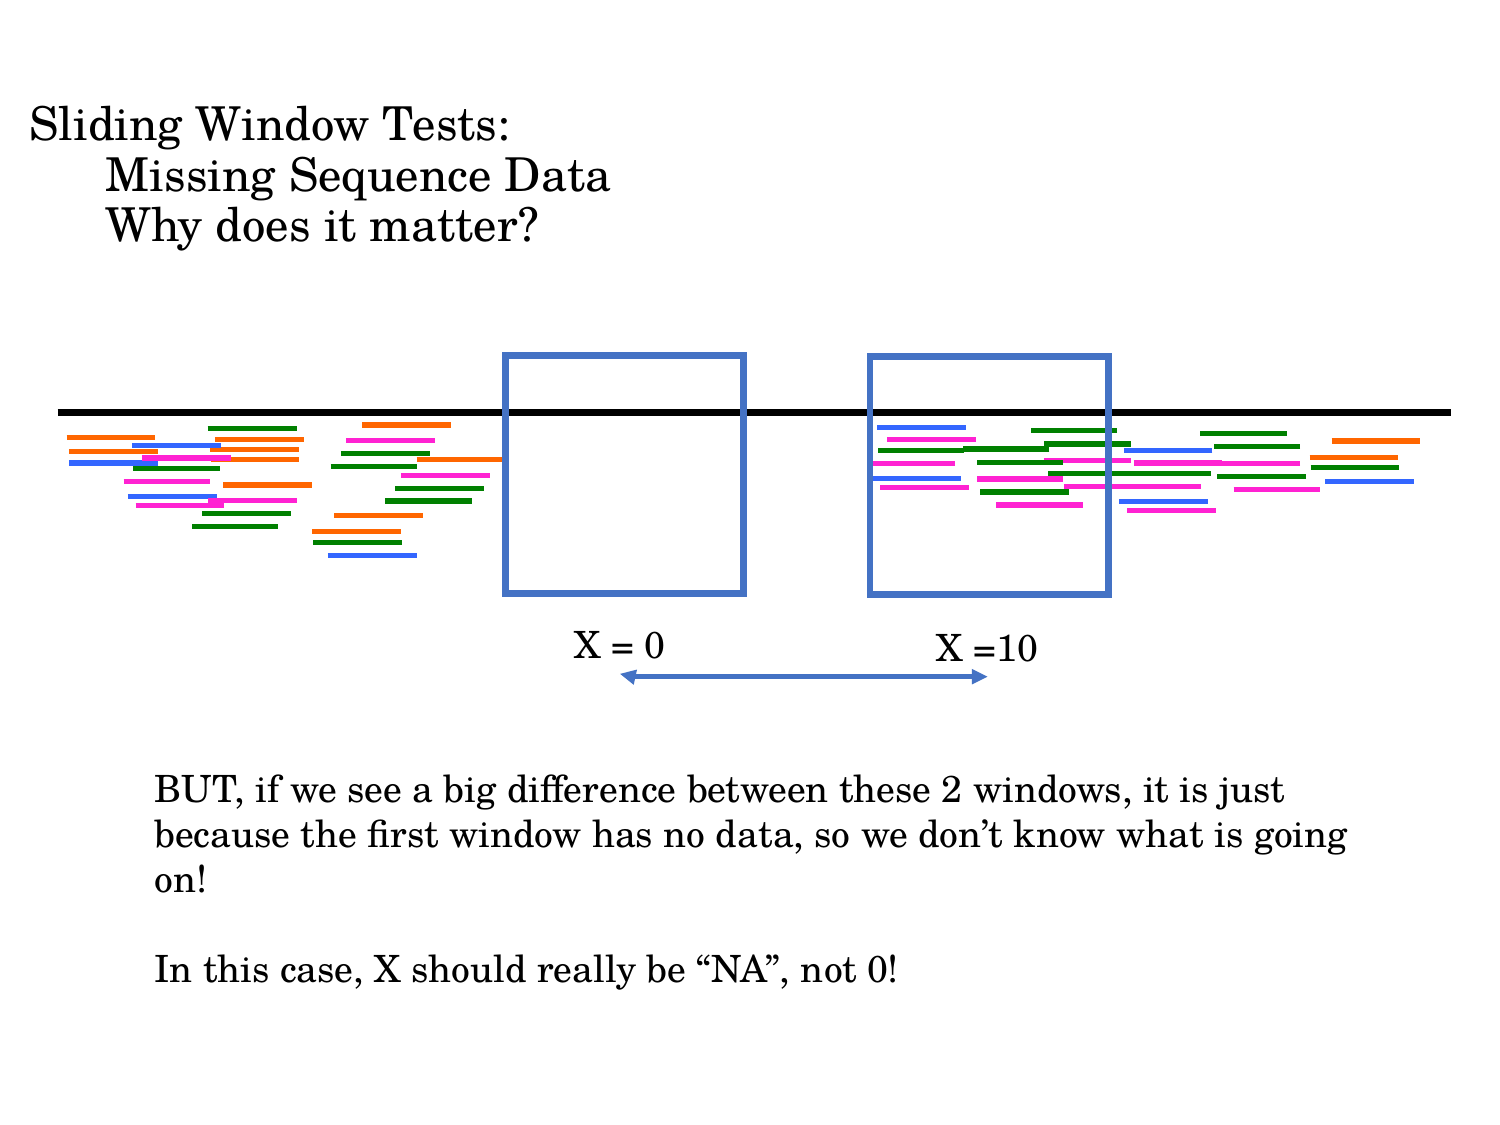

# Sliding Window Tests: Missing Sequence Data Why does it matter?

X = 0
X =10
BUT, if we see a big difference between these 2 windows, it is just because the first window has no data, so we don’t know what is going on!

In this case, X should really be “NA”, not 0!